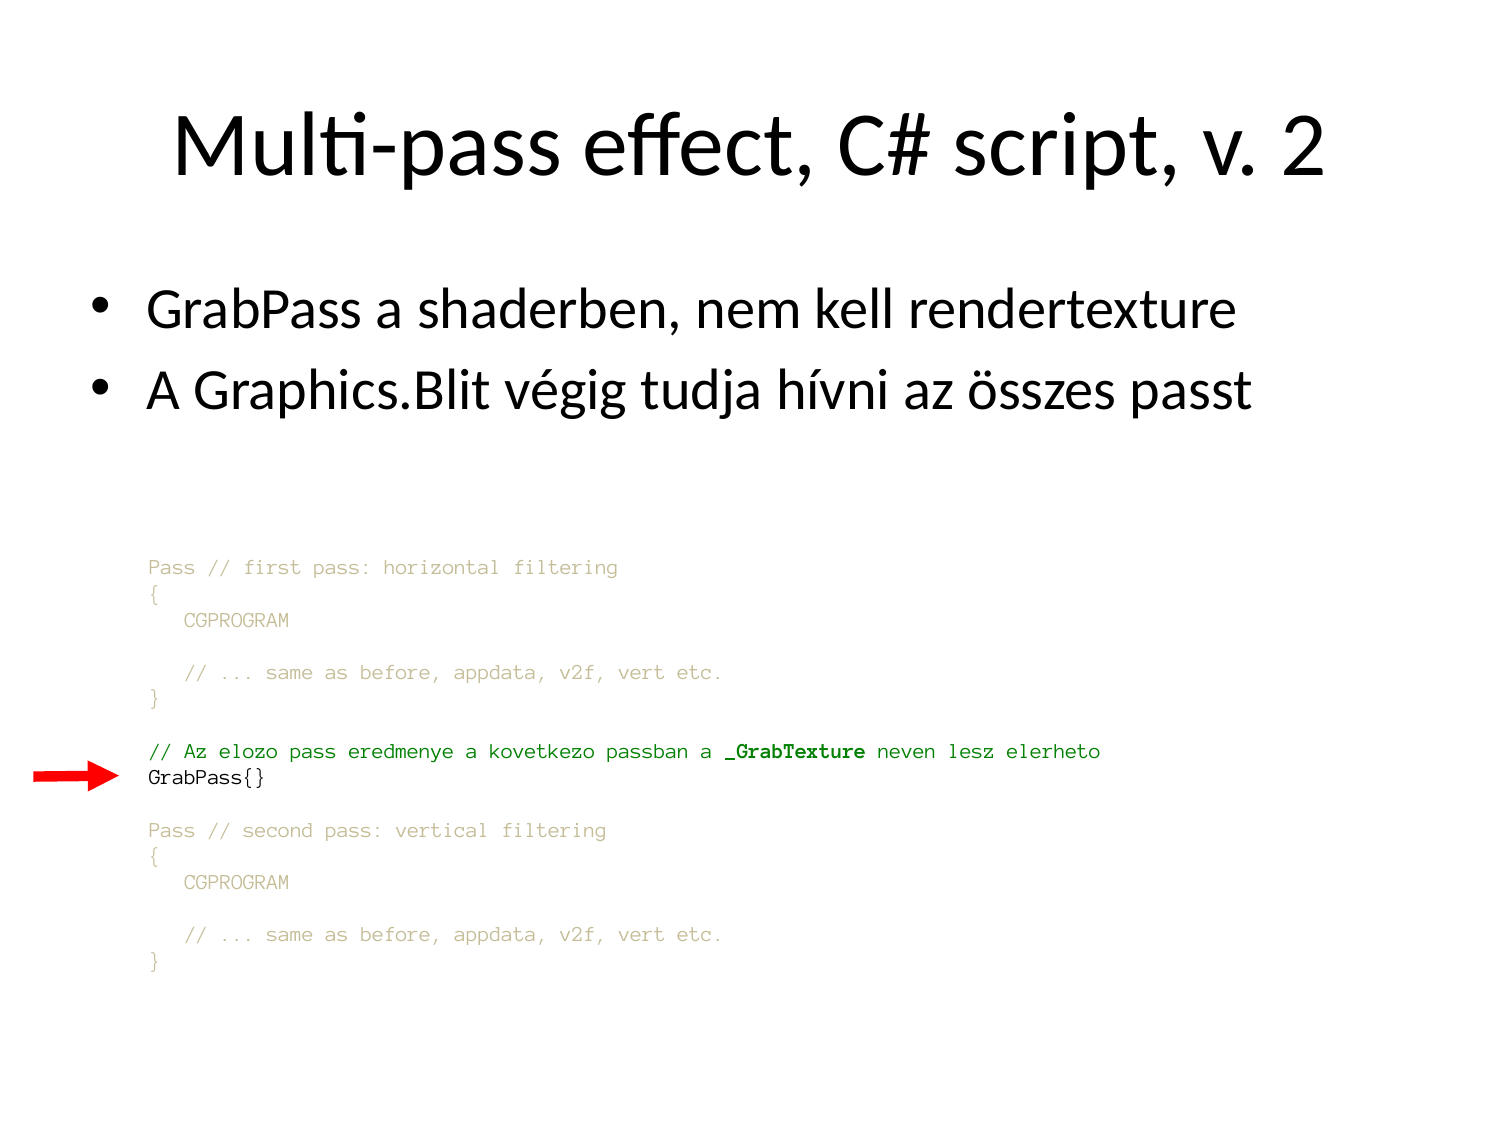

# Multi-pass effect, C# script, v. 2
GrabPass a shaderben, nem kell rendertexture
A Graphics.Blit végig tudja hívni az összes passt
Pass // first pass: horizontal filtering
{
   CGPROGRAM

   // ... same as before, appdata, v2f, vert etc.
}

// Az elozo pass eredmenye a kovetkezo passban a _GrabTexture neven lesz elerheto
GrabPass{}

Pass // second pass: vertical filtering
{
   CGPROGRAM

   // ... same as before, appdata, v2f, vert etc.
}